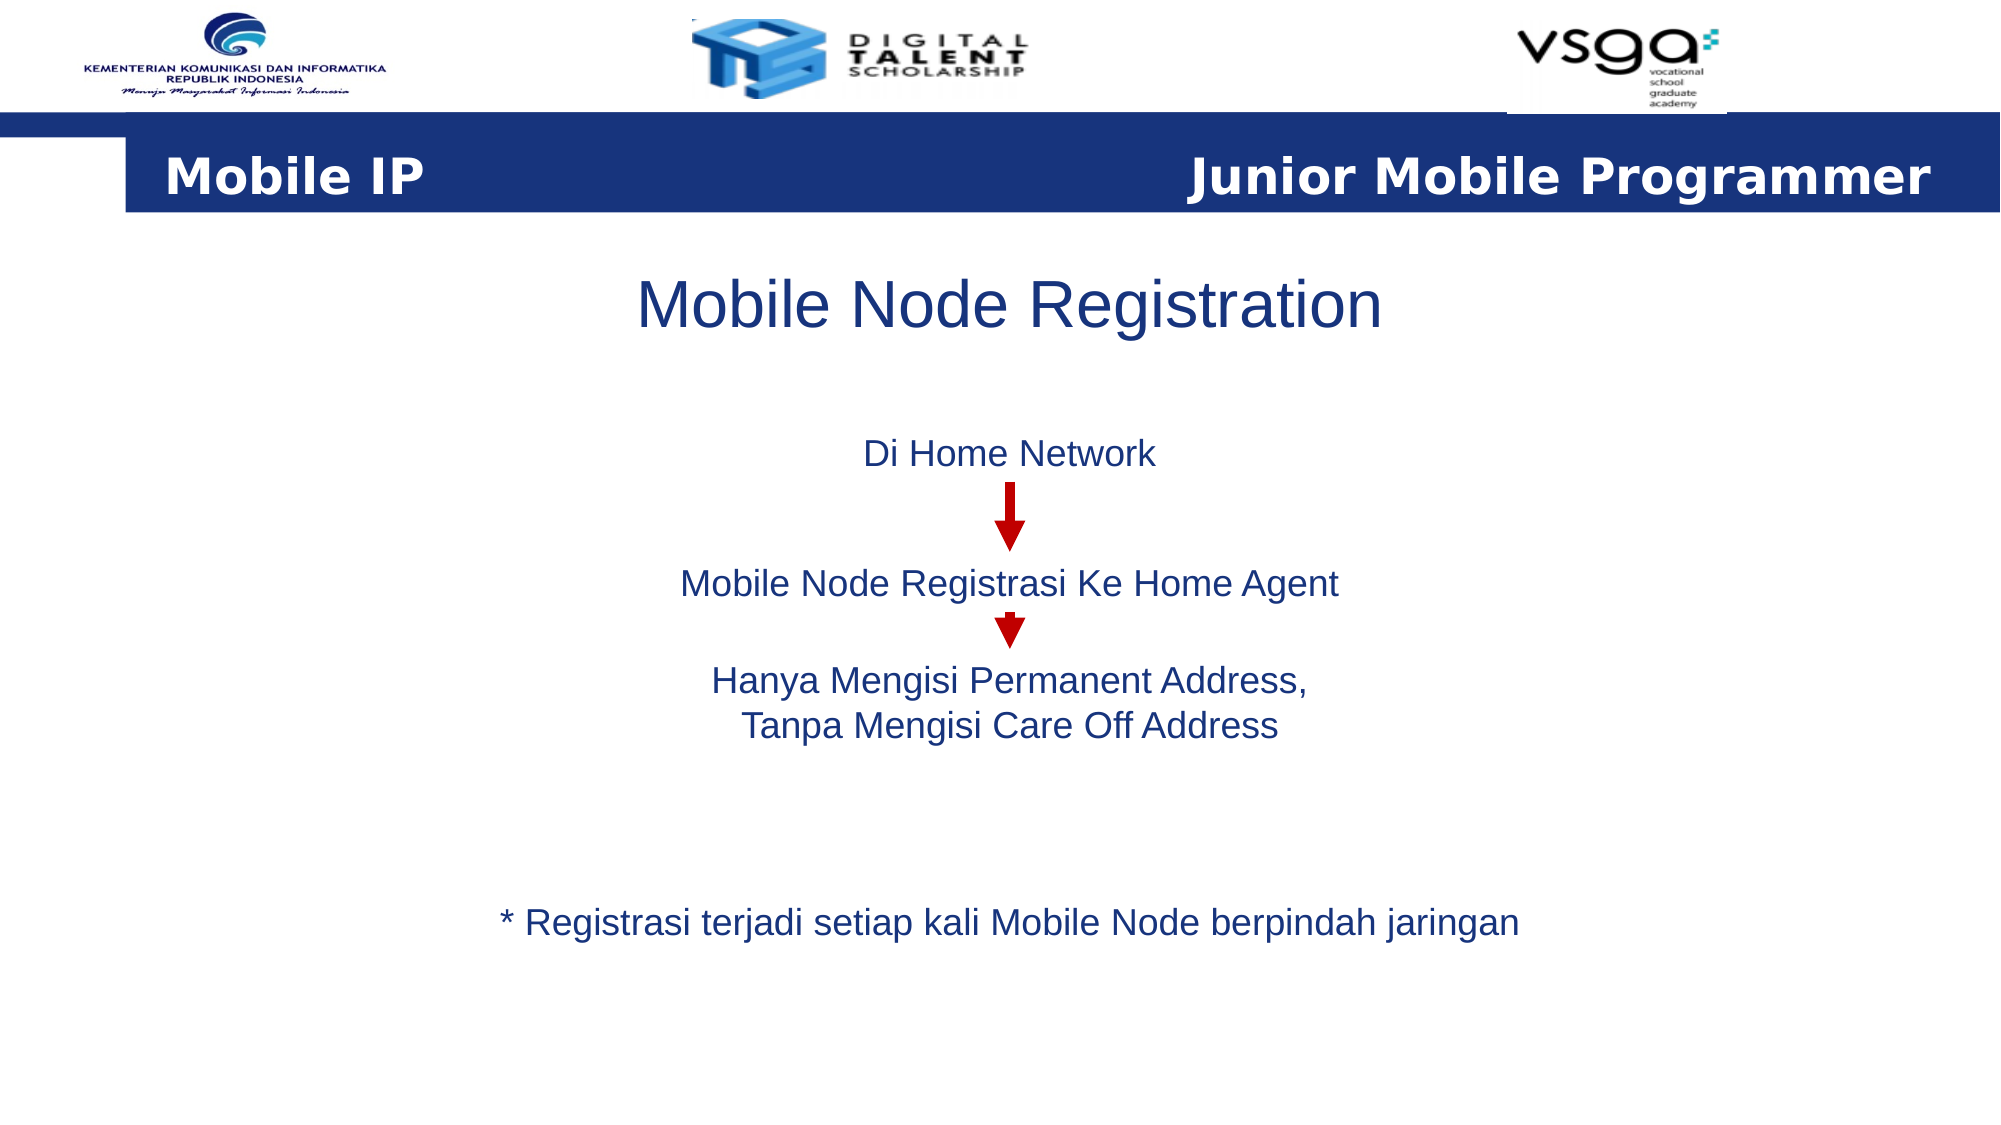

Mobile IP                                	            Junior Mobile Programmer
Mobile Node Registration
Di Home Network
Mobile Node Registrasi Ke Home Agent
Hanya Mengisi Permanent Address,
Tanpa Mengisi Care Off Address
* Registrasi terjadi setiap kali Mobile Node berpindah jaringan